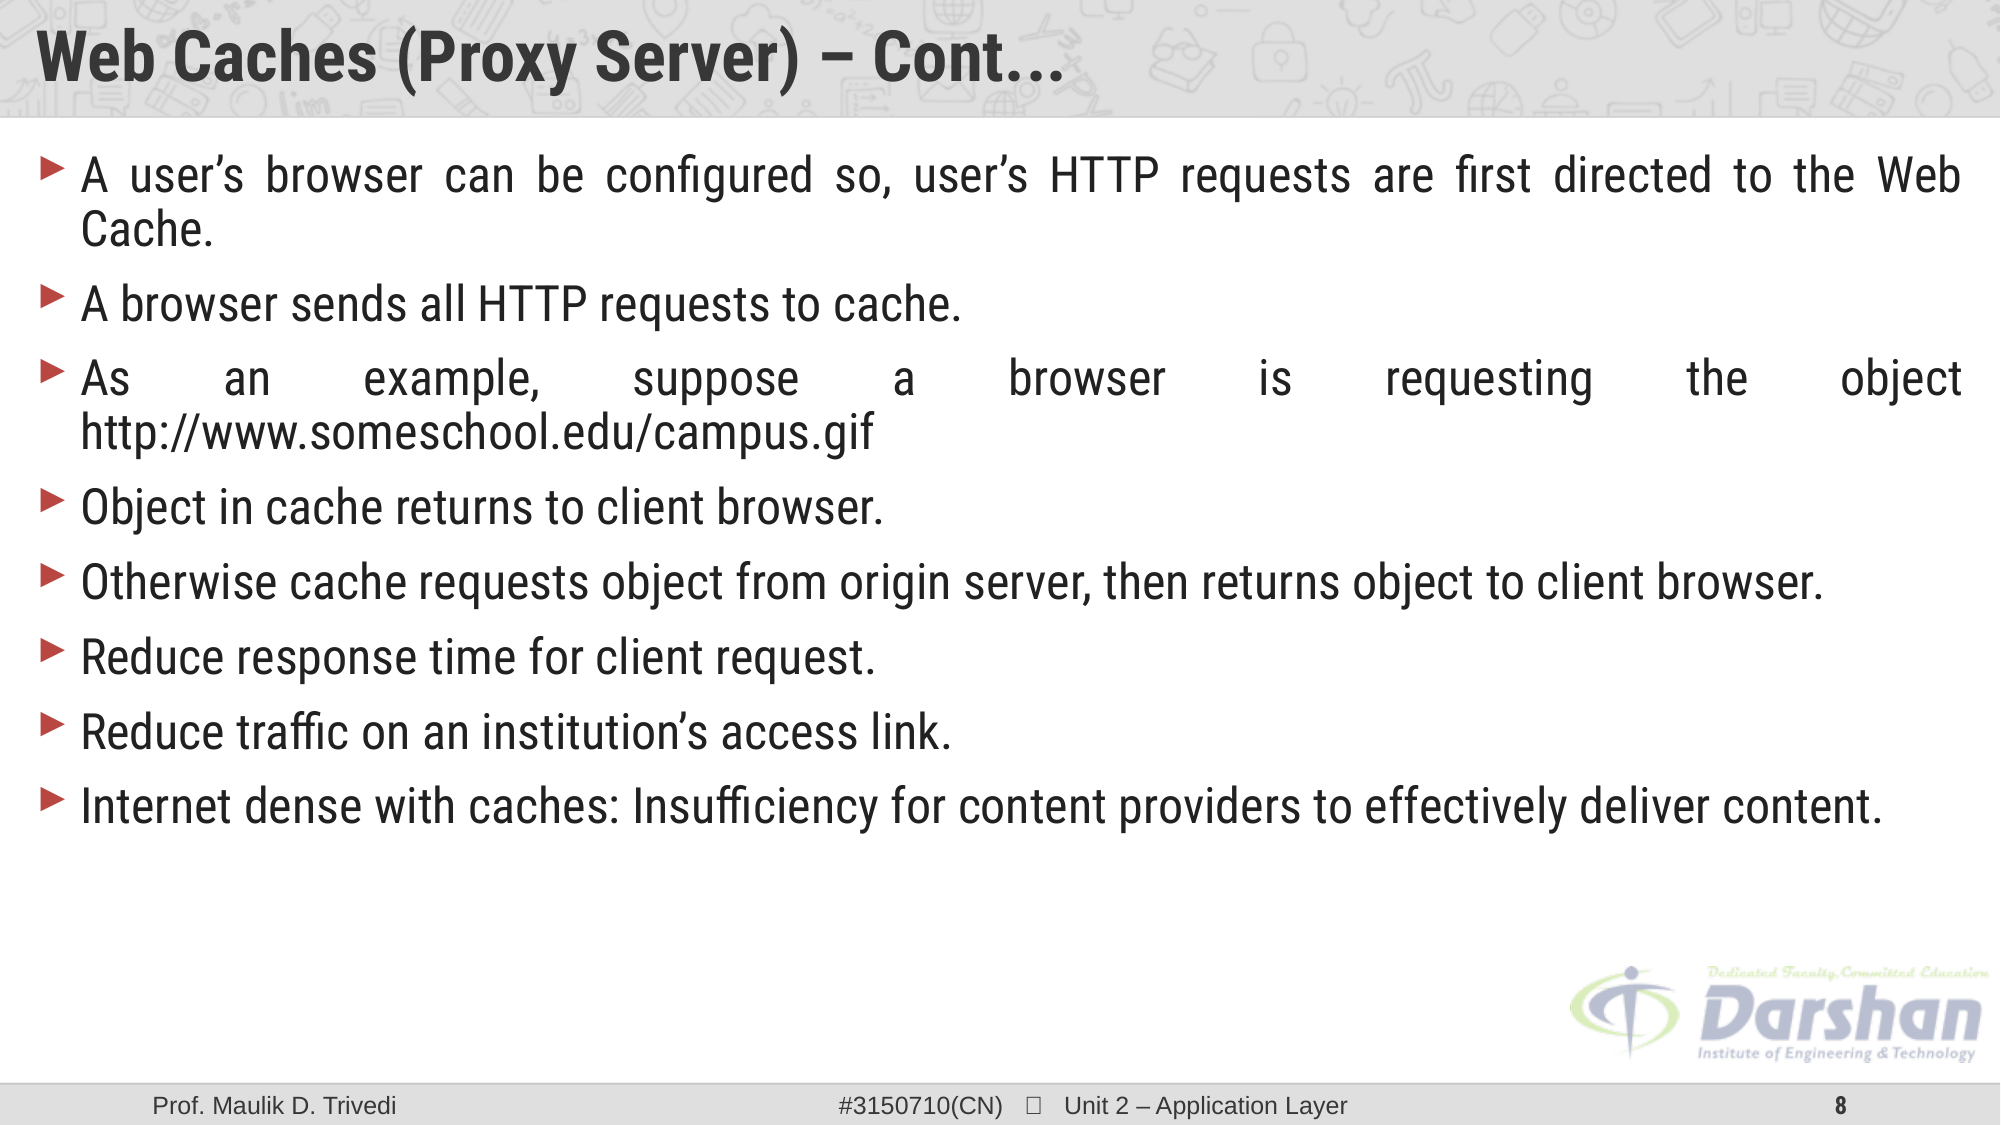

# Web Caches (Proxy Server) – Cont...
A user’s browser can be configured so, user’s HTTP requests are first directed to the Web Cache.
A browser sends all HTTP requests to cache.
As an example, suppose a browser is requesting the object http://www.someschool.edu/campus.gif
Object in cache returns to client browser.
Otherwise cache requests object from origin server, then returns object to client browser.
Reduce response time for client request.
Reduce traffic on an institution’s access link.
Internet dense with caches: Insufficiency for content providers to effectively deliver content.